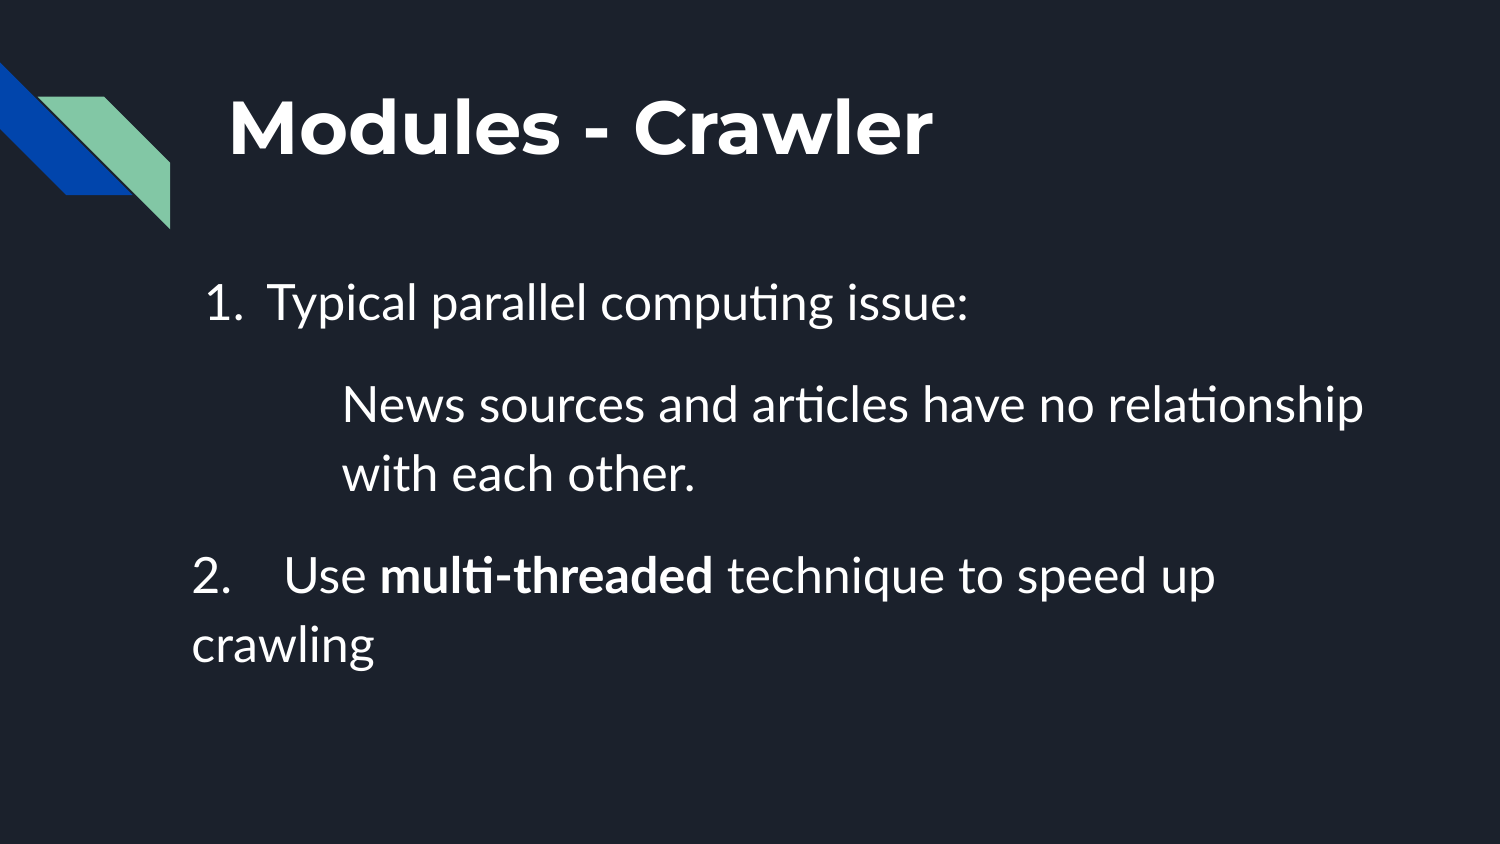

# Modules - Crawler
Typical parallel computing issue:
News sources and articles have no relationship with each other.
2.    Use multi-threaded technique to speed up crawling